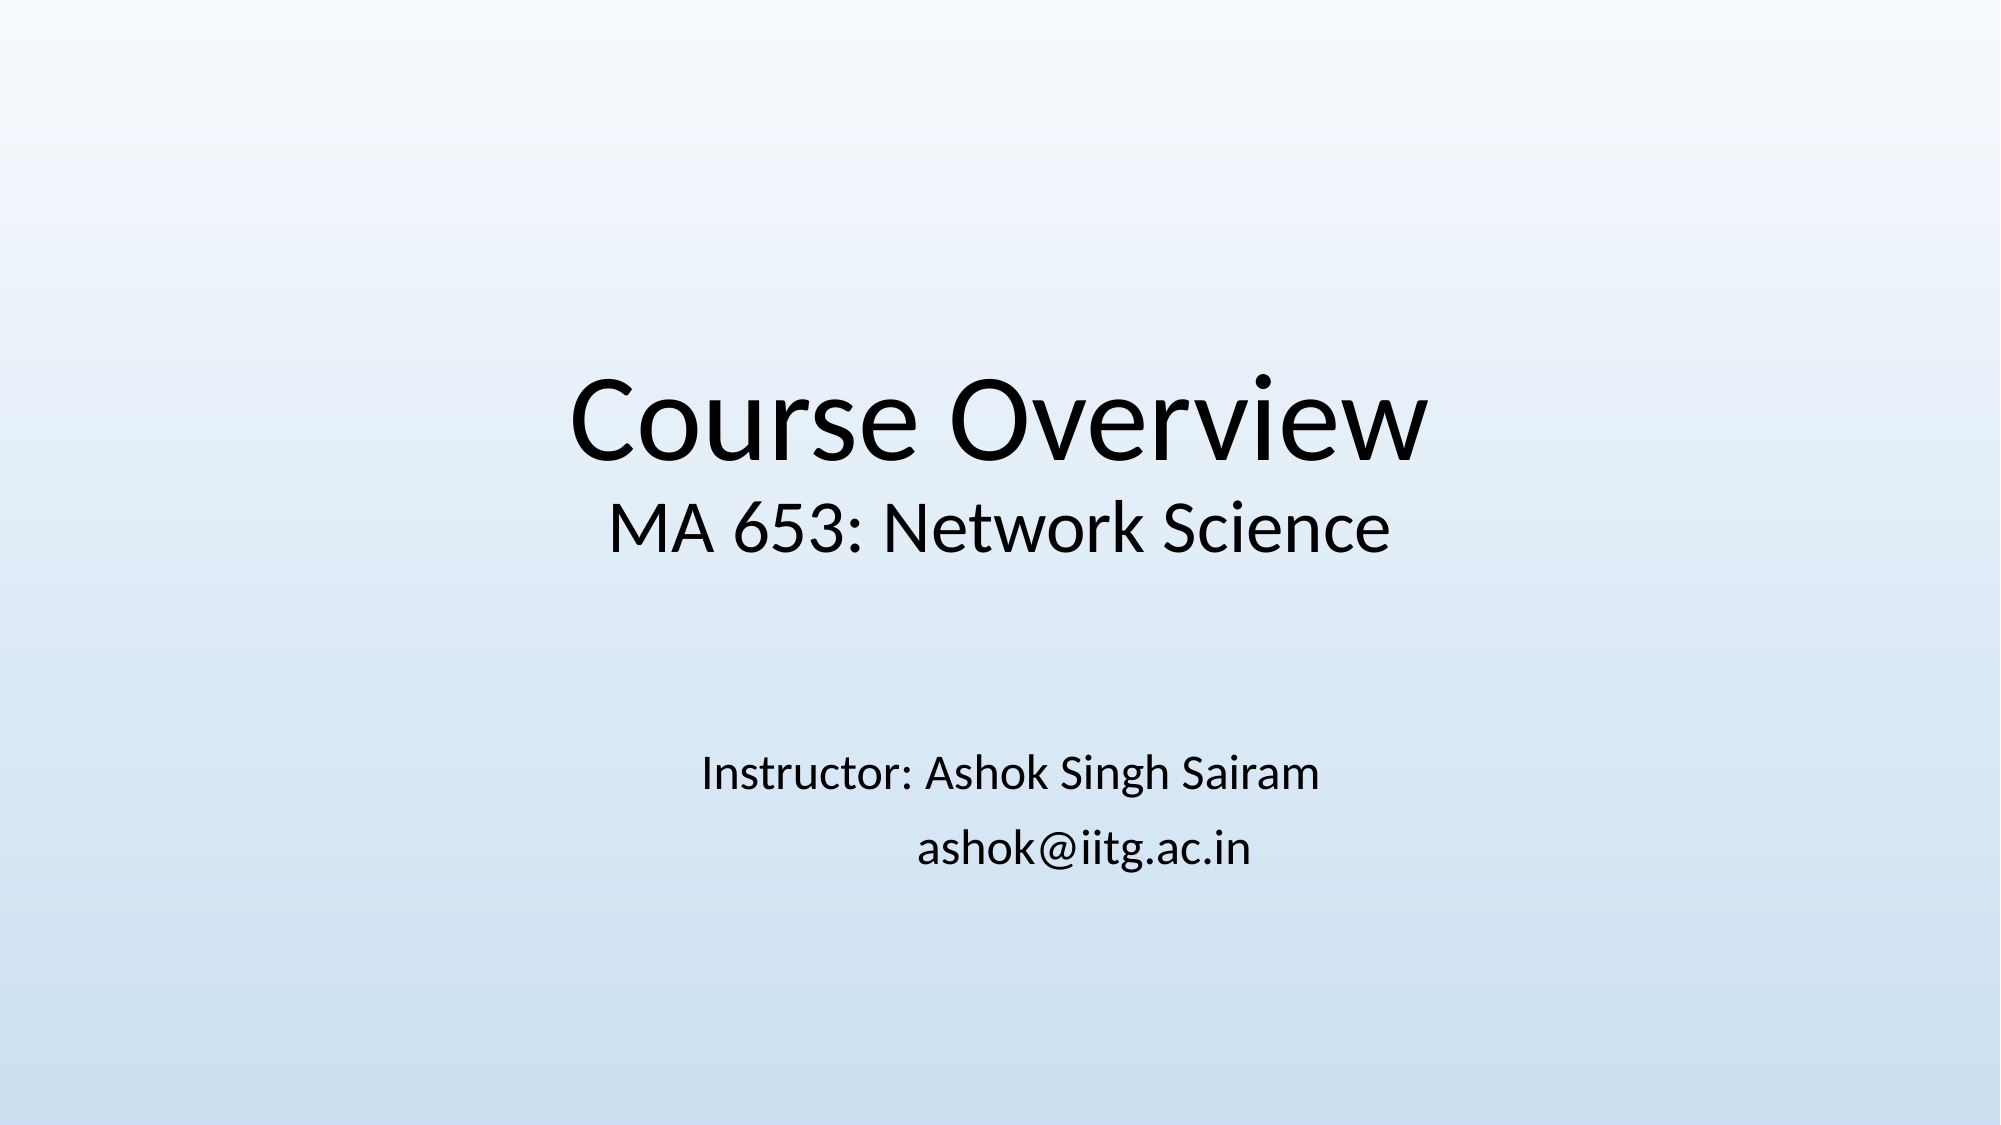

# Course Overview MA 653: Network Science
Instructor: Ashok Singh Sairam
             ashok@iitg.ac.in